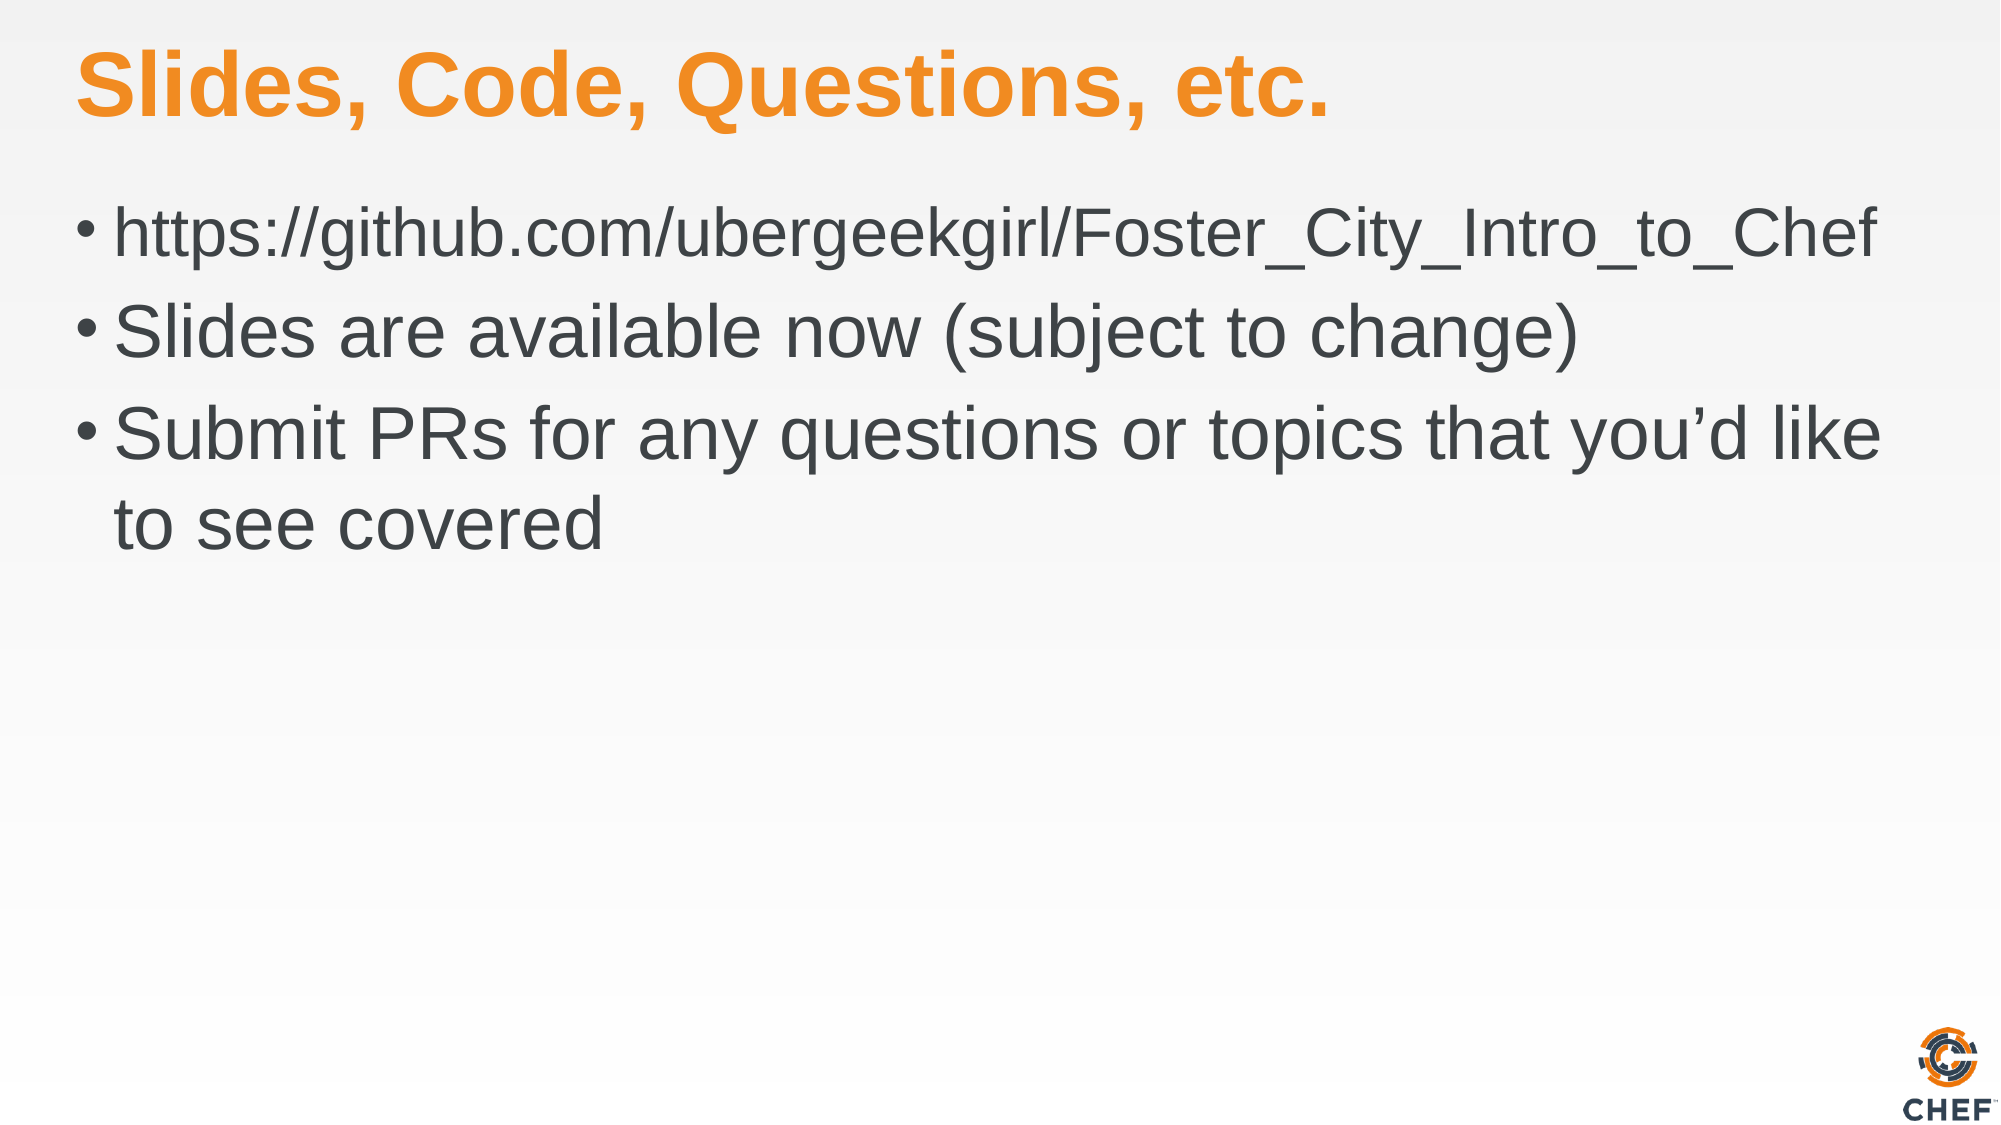

# Slides, Code, Questions, etc.
https://github.com/ubergeekgirl/Foster_City_Intro_to_Chef
Slides are available now (subject to change)
Submit PRs for any questions or topics that you’d like to see covered